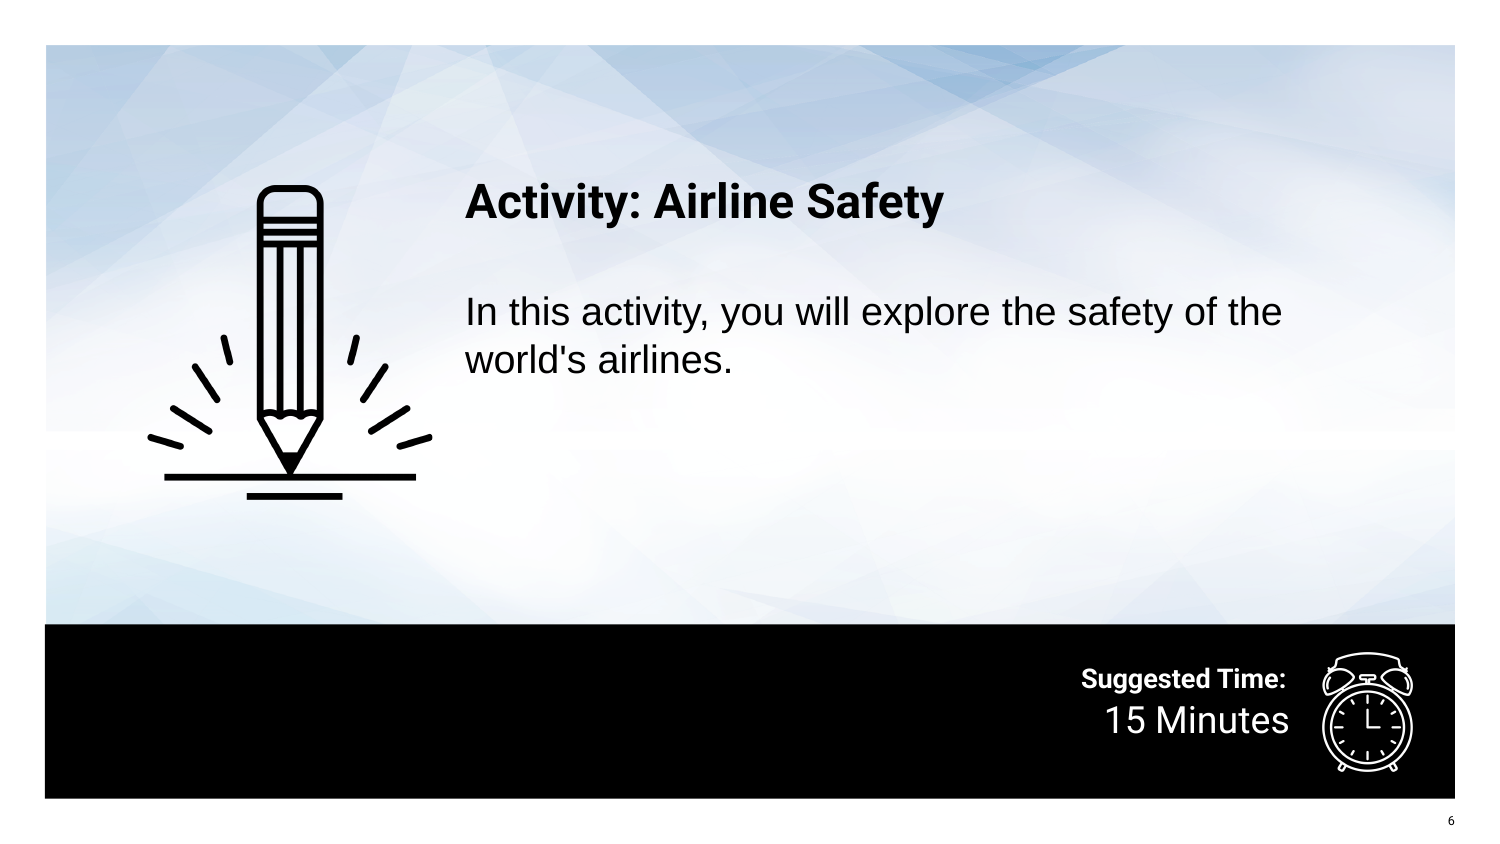

Activity: Airline Safety

In this activity, you will explore the safety of the world's airlines.
# 15 Minutes

6